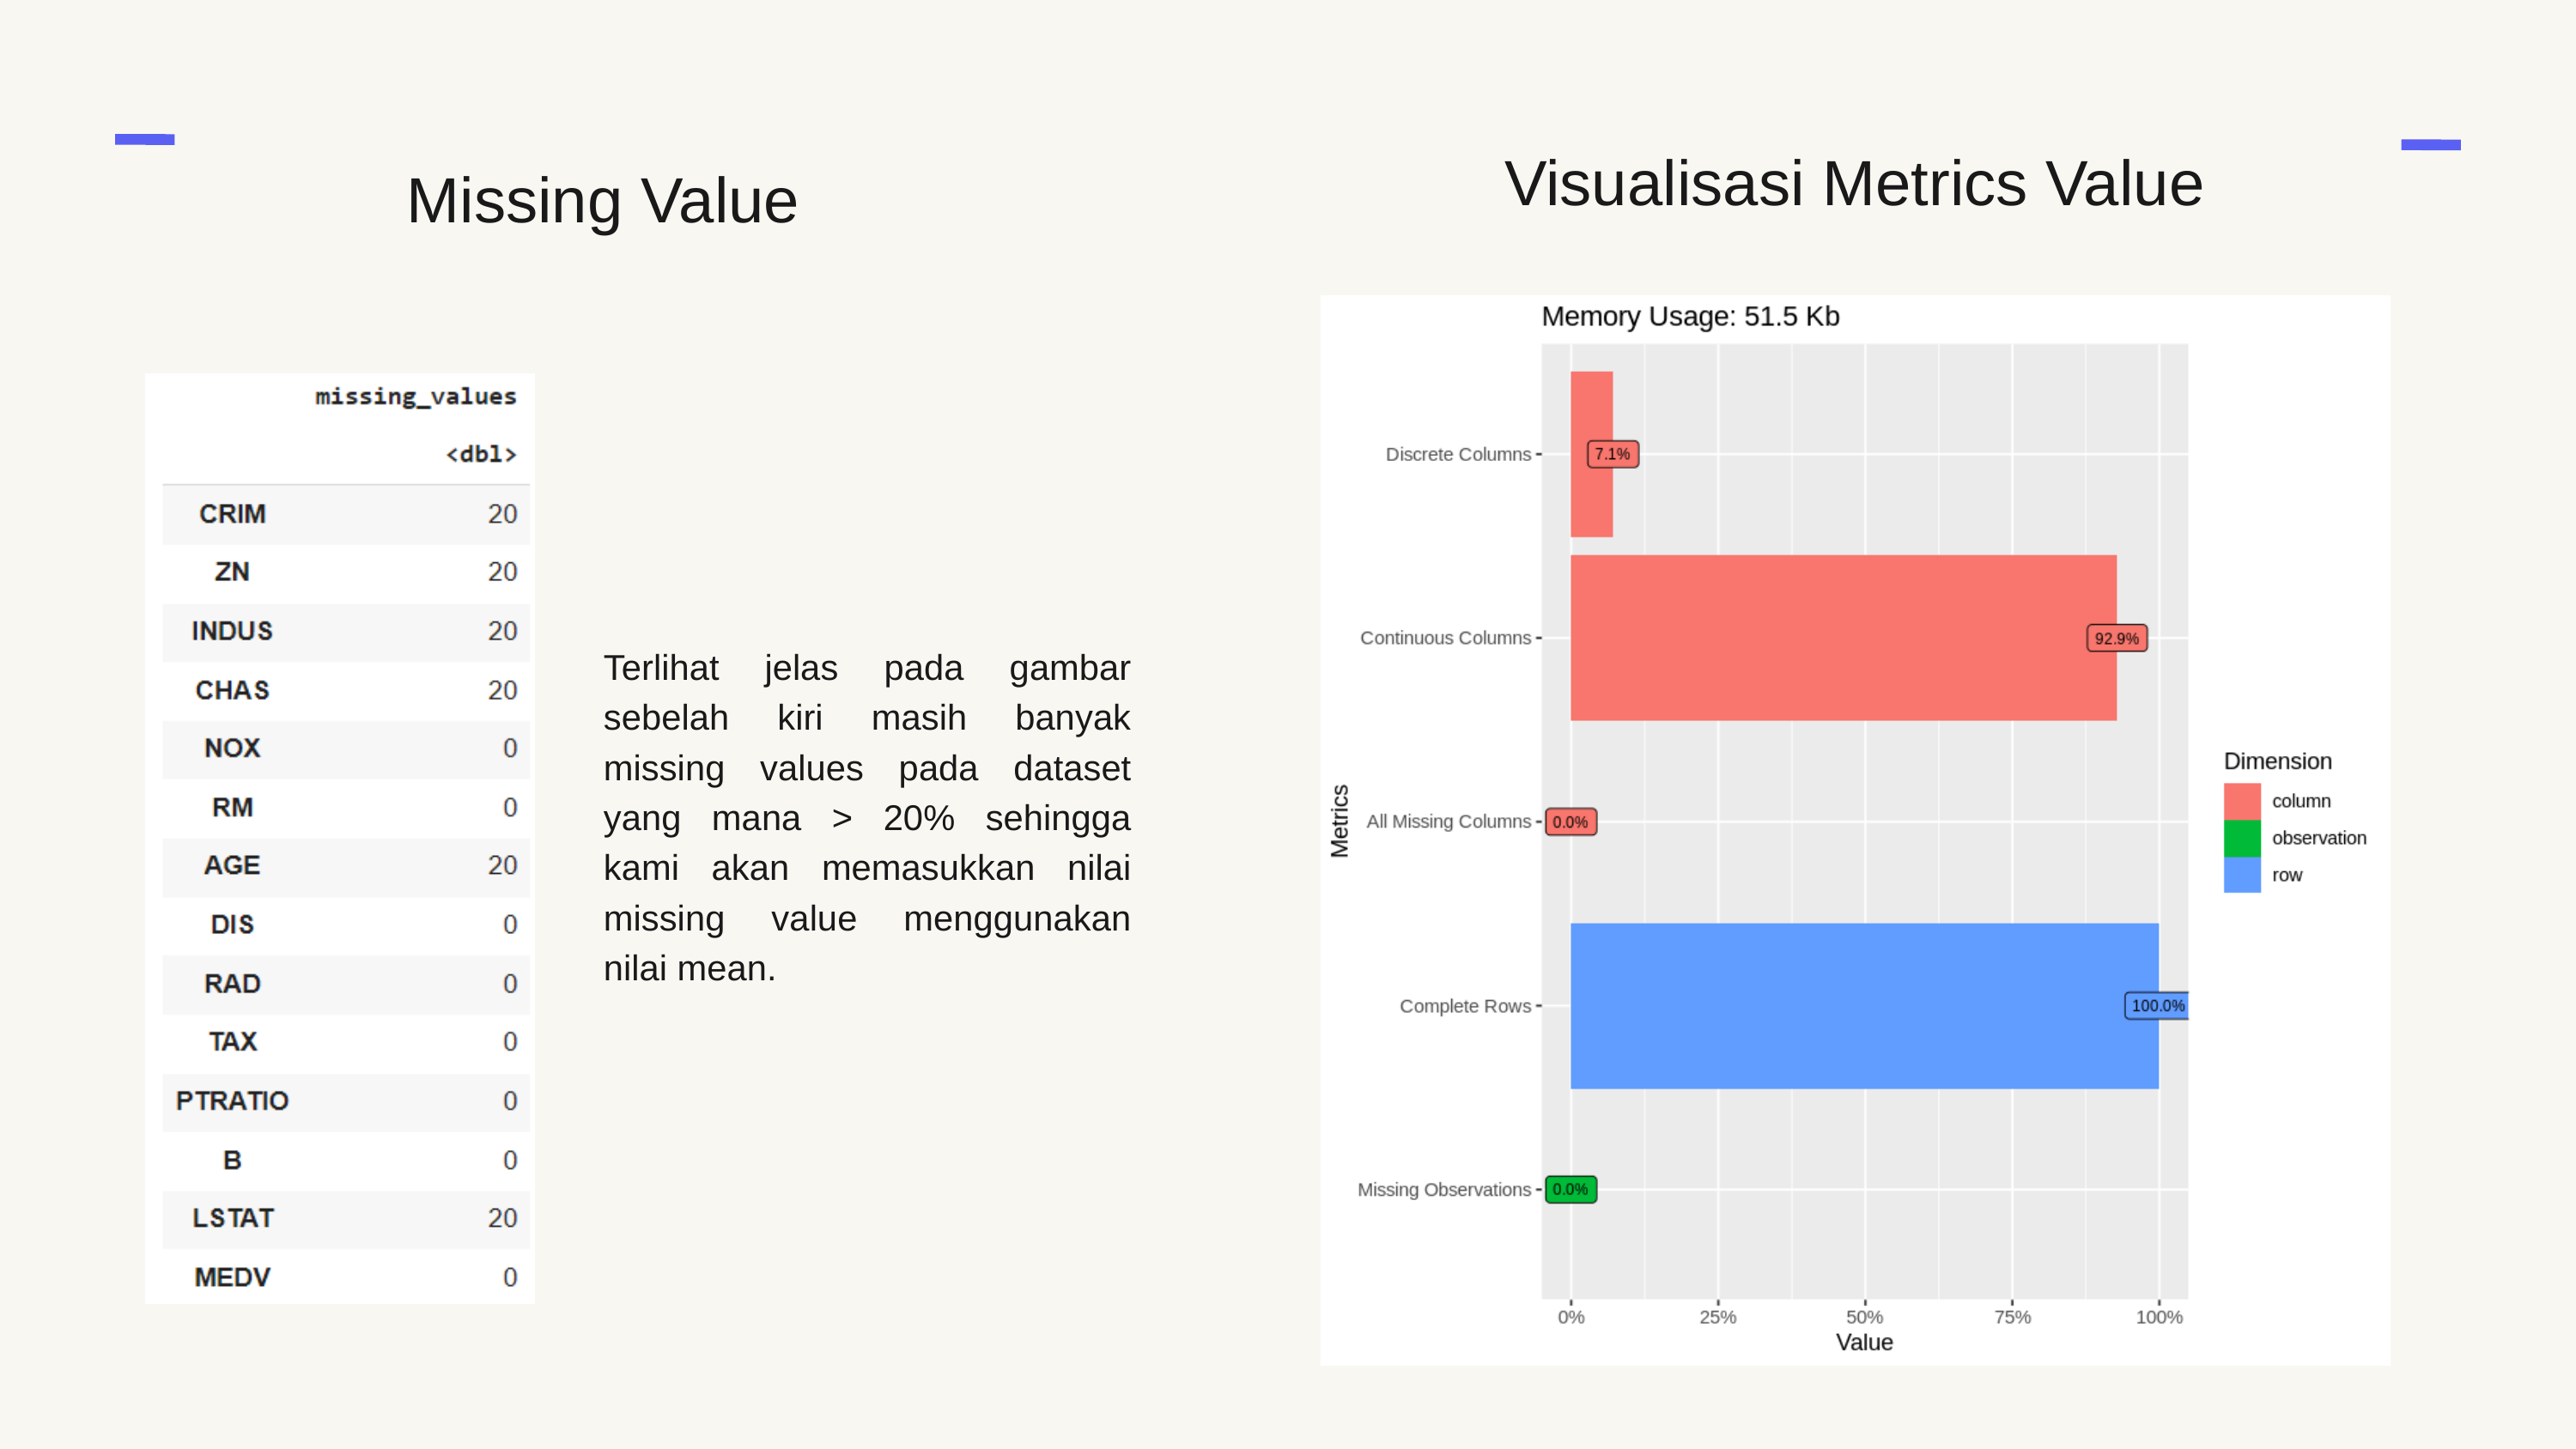

Visualisasi Metrics Value
Missing Value

Terlihat jelas pada gambar sebelah kiri masih banyak missing values pada dataset yang mana > 20% sehingga kami akan memasukkan nilai missing value menggunakan nilai mean.